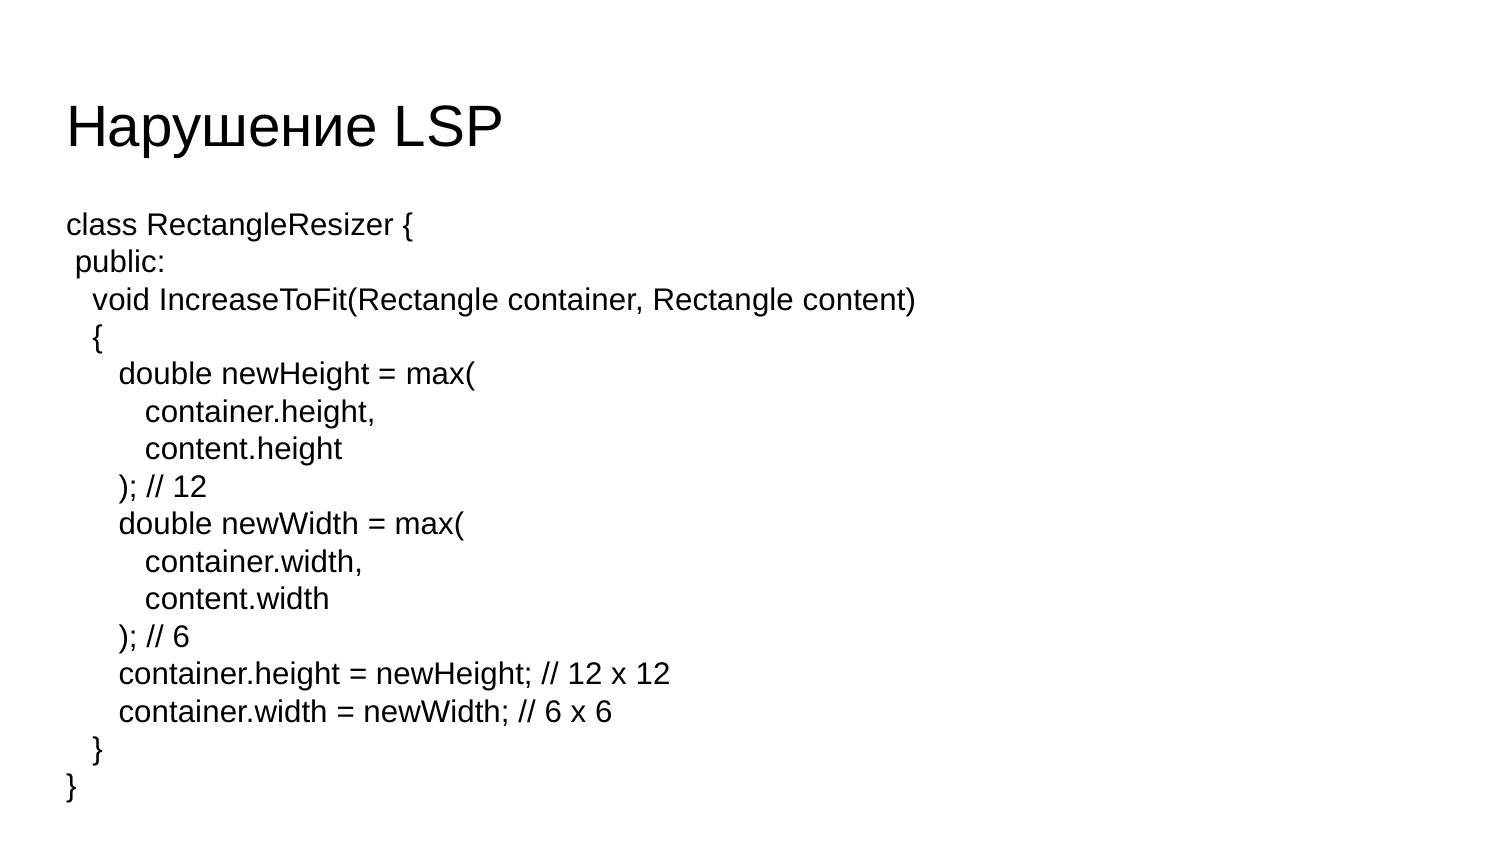

# Нарушение LSP
class RectangleResizer {
 public:
   void IncreaseToFit(Rectangle container, Rectangle content)
   {
      double newHeight = max(
         container.height,
         content.height
      ); // 12
      double newWidth = max(
         container.width,
         content.width
      ); // 6
      container.height = newHeight; // 12 x 12
      container.width = newWidth; // 6 x 6
   }
}